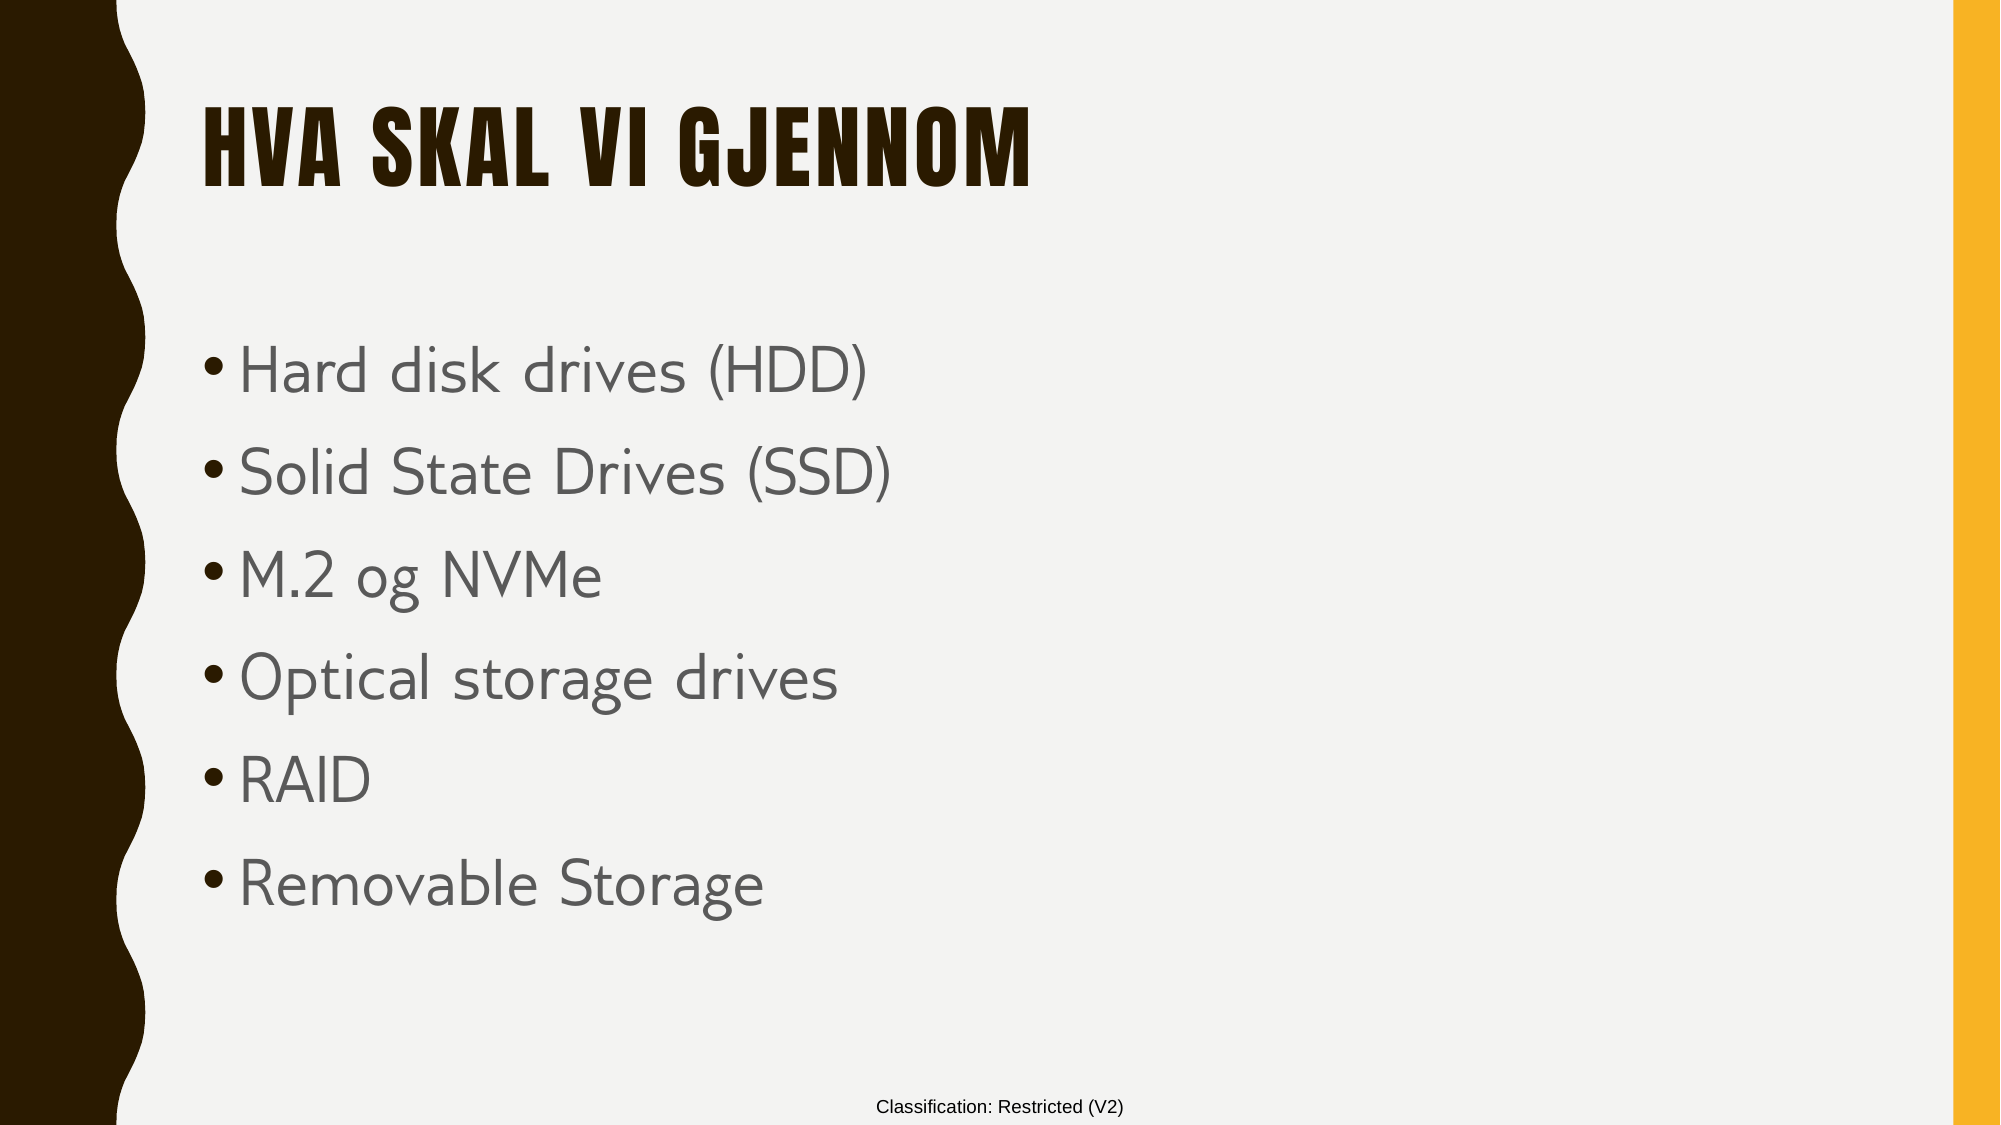

# Hva skal vi gjennom
Hard disk drives (HDD)
Solid State Drives (SSD)
M.2 og NVMe
Optical storage drives
RAID
Removable Storage